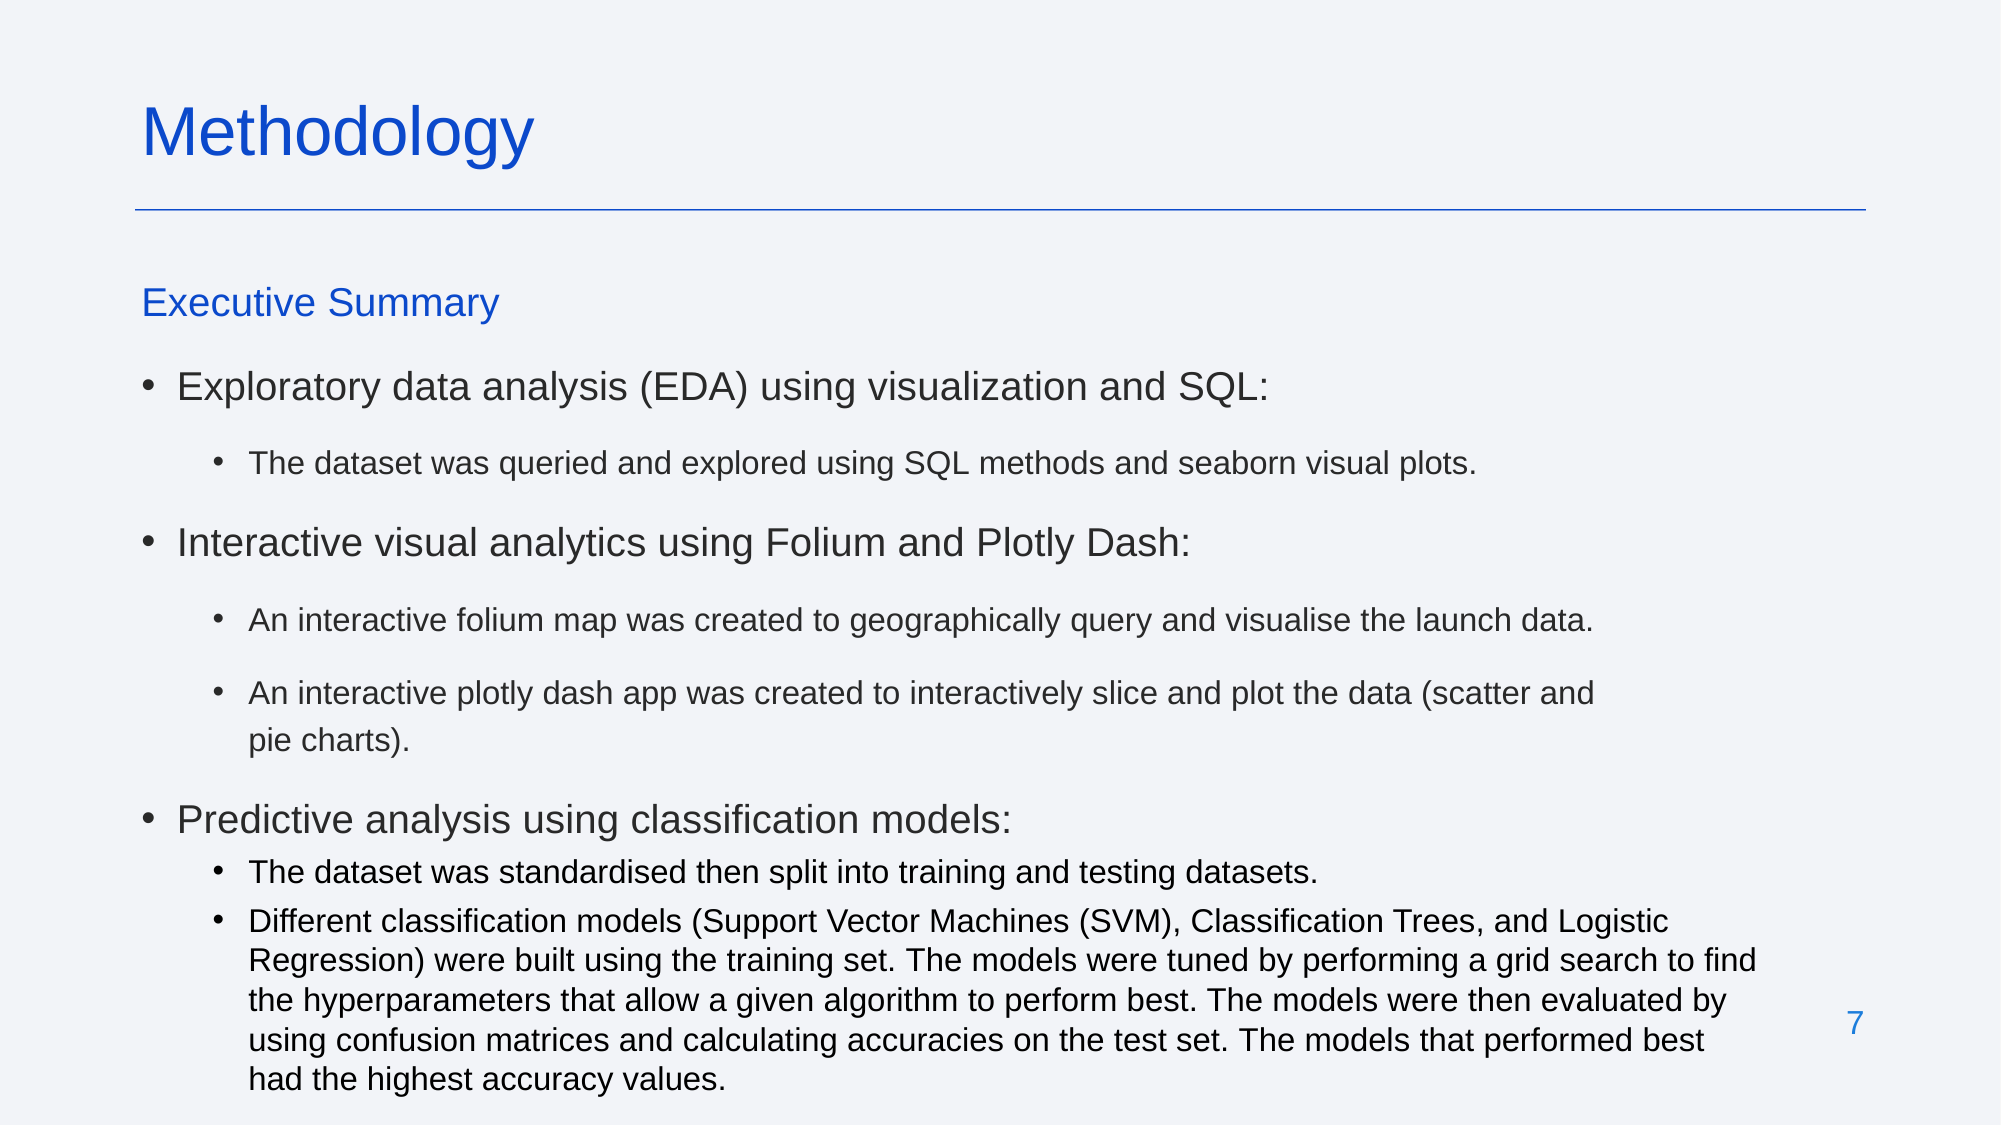

Methodology
Executive Summary
Exploratory data analysis (EDA) using visualization and SQL:
The dataset was queried and explored using SQL methods and seaborn visual plots.
Interactive visual analytics using Folium and Plotly Dash:
An interactive folium map was created to geographically query and visualise the launch data.
An interactive plotly dash app was created to interactively slice and plot the data (scatter and pie charts).
Predictive analysis using classification models:
The dataset was standardised then split into training and testing datasets.
Different classification models (Support Vector Machines (SVM), Classification Trees, and Logistic Regression) were built using the training set. The models were tuned by performing a grid search to find the hyperparameters that allow a given algorithm to perform best. The models were then evaluated by using confusion matrices and calculating accuracies on the test set. The models that performed best had the highest accuracy values.

7